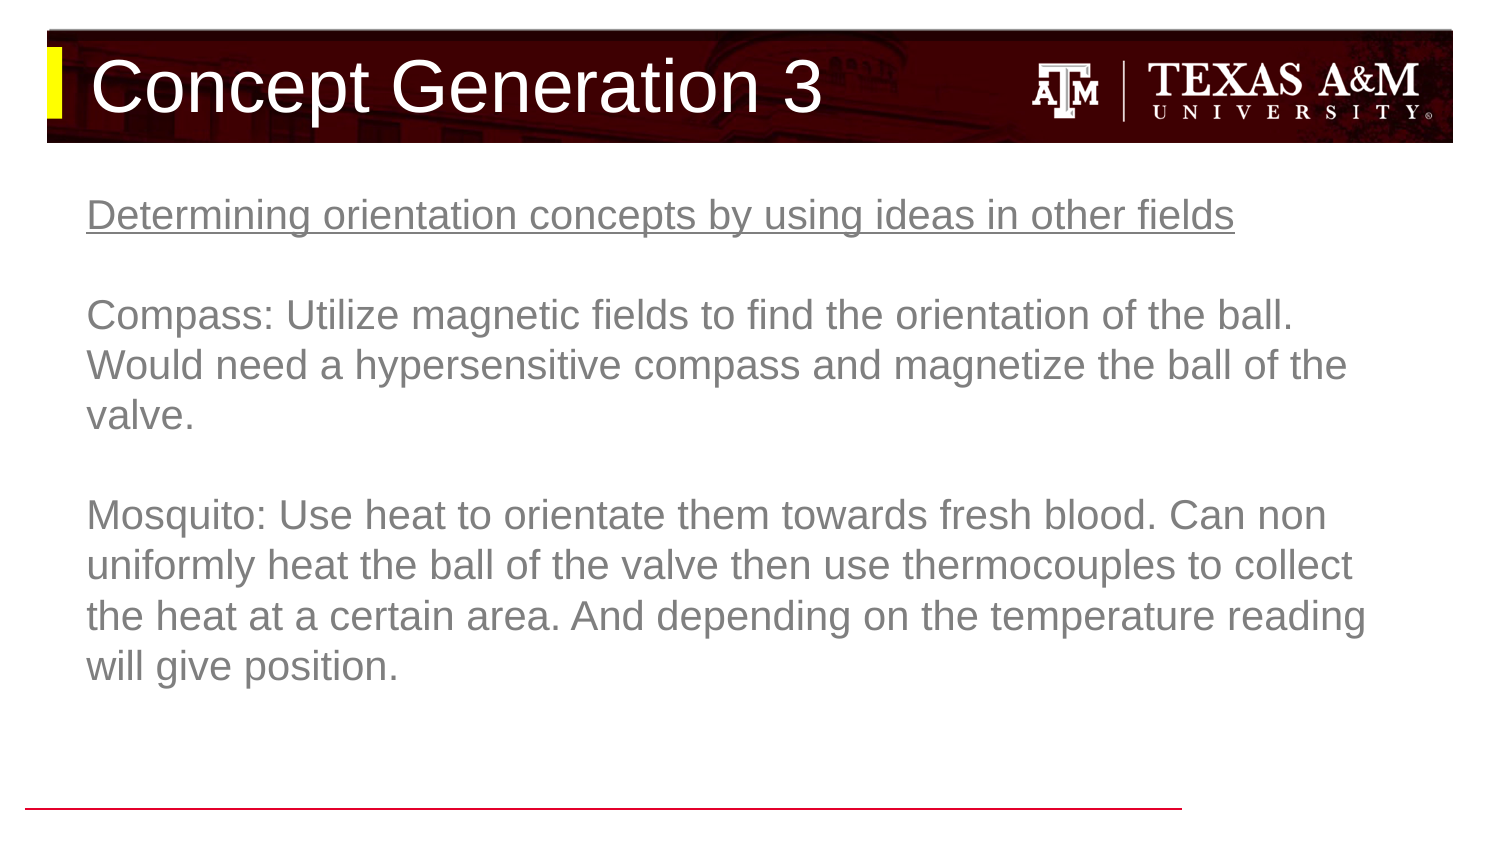

# Concept Generation 3
Determining orientation concepts by using ideas in other fields

Compass: Utilize magnetic fields to find the orientation of the ball. Would need a hypersensitive compass and magnetize the ball of the valve.

Mosquito: Use heat to orientate them towards fresh blood. Can non uniformly heat the ball of the valve then use thermocouples to collect the heat at a certain area. And depending on the temperature reading will give position.